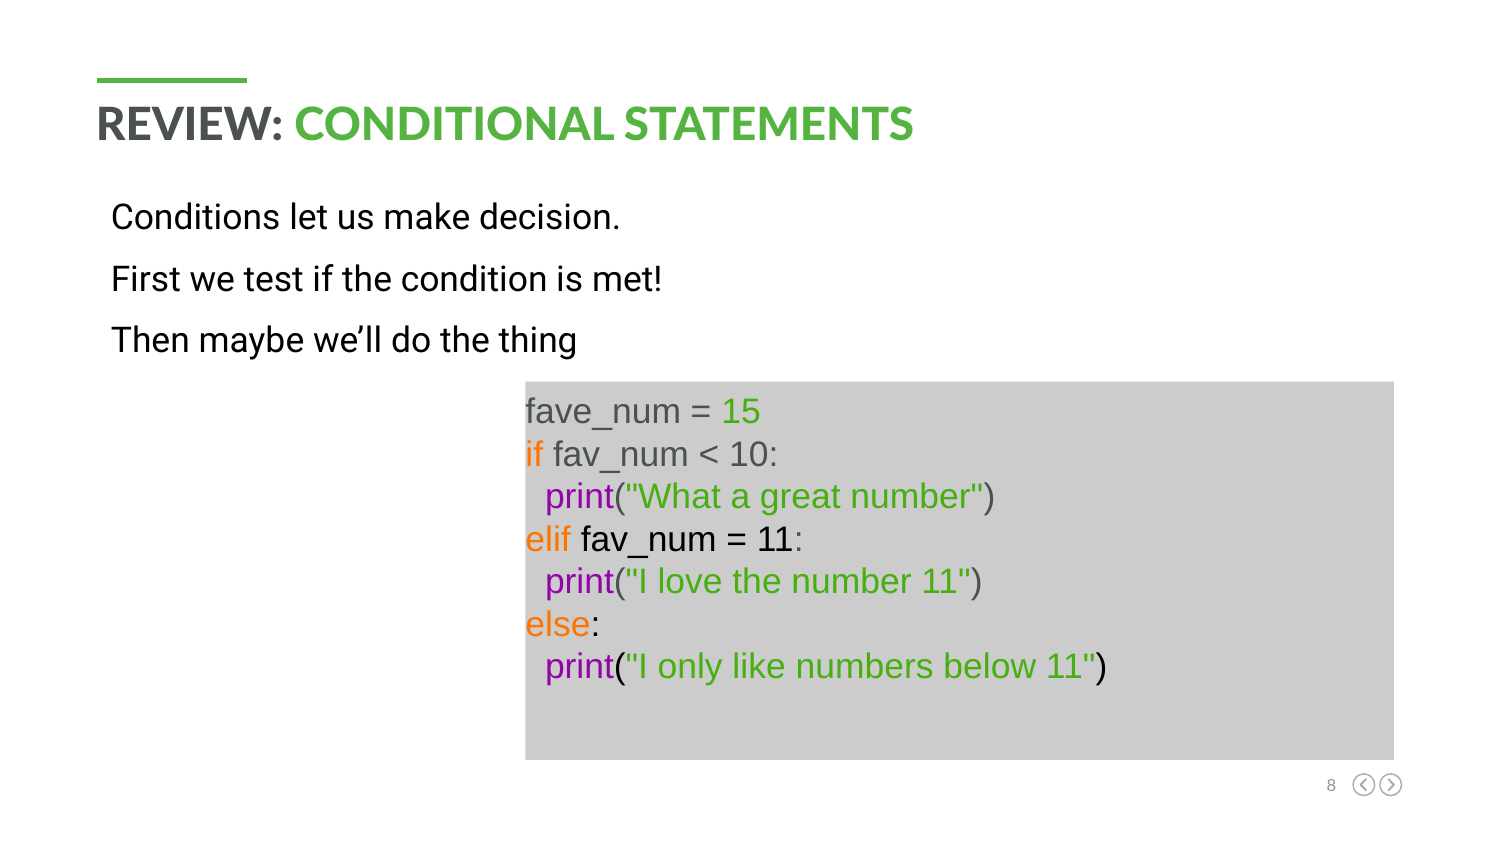

REVIEW: CONDITIONAL STATEMENTS
Conditions let us make decision.
First we test if the condition is met!
Then maybe we’ll do the thing
fave_num = 15
if fav_num < 10:
  print("What a great number")
elif fav_num = 11:
  print("I love the number 11")
else:
  print("I only like numbers below 11")